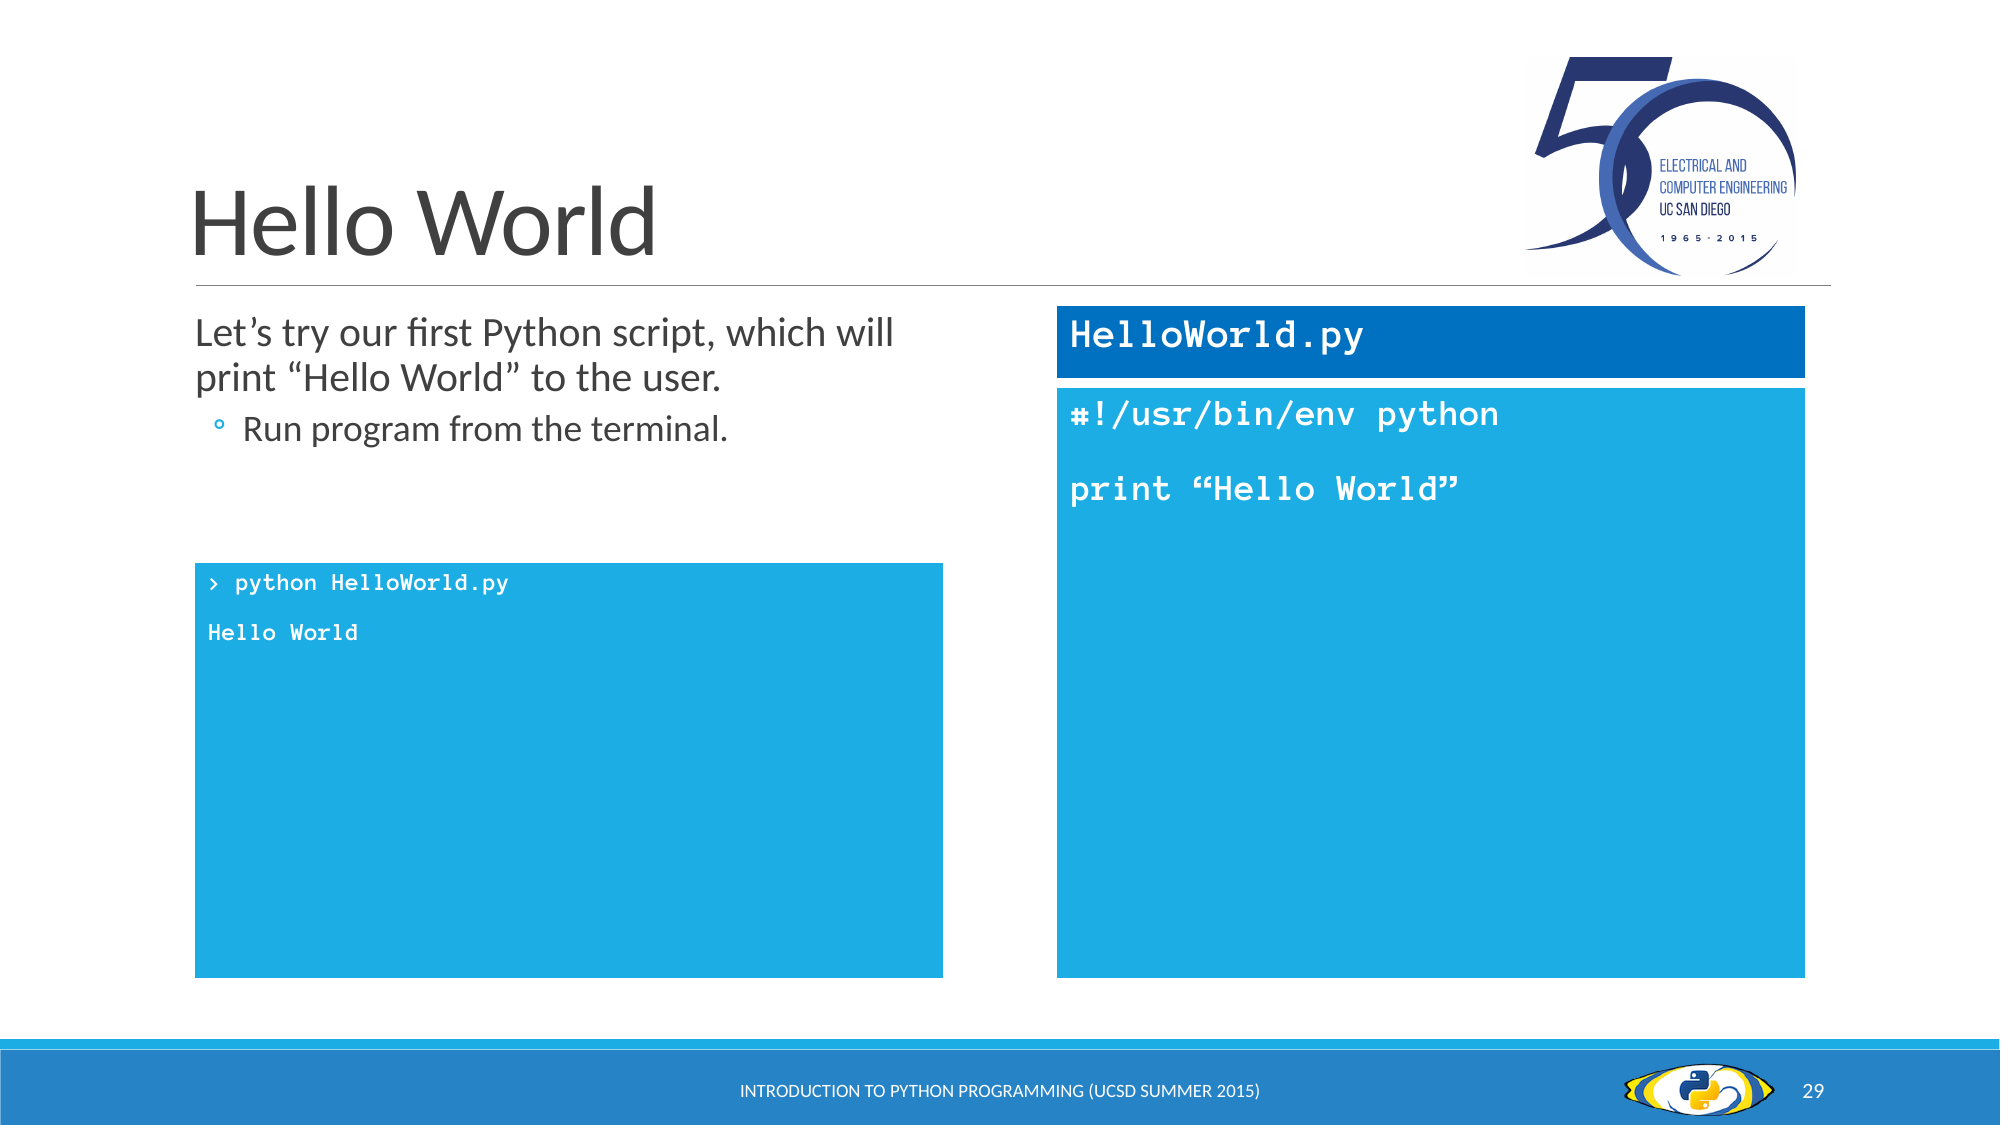

# Hello World
Let’s try our first Python script, which will
print “Hello World” to the user.
Run program from the terminal.

| HelloWorld.py |
| --- |
| #!/usr/bin/env python print “Hello World” |
| --- |
| > python HelloWorld.py Hello World |
| --- |
Introduction to Python Programming (UCSD Summer 2015)
29